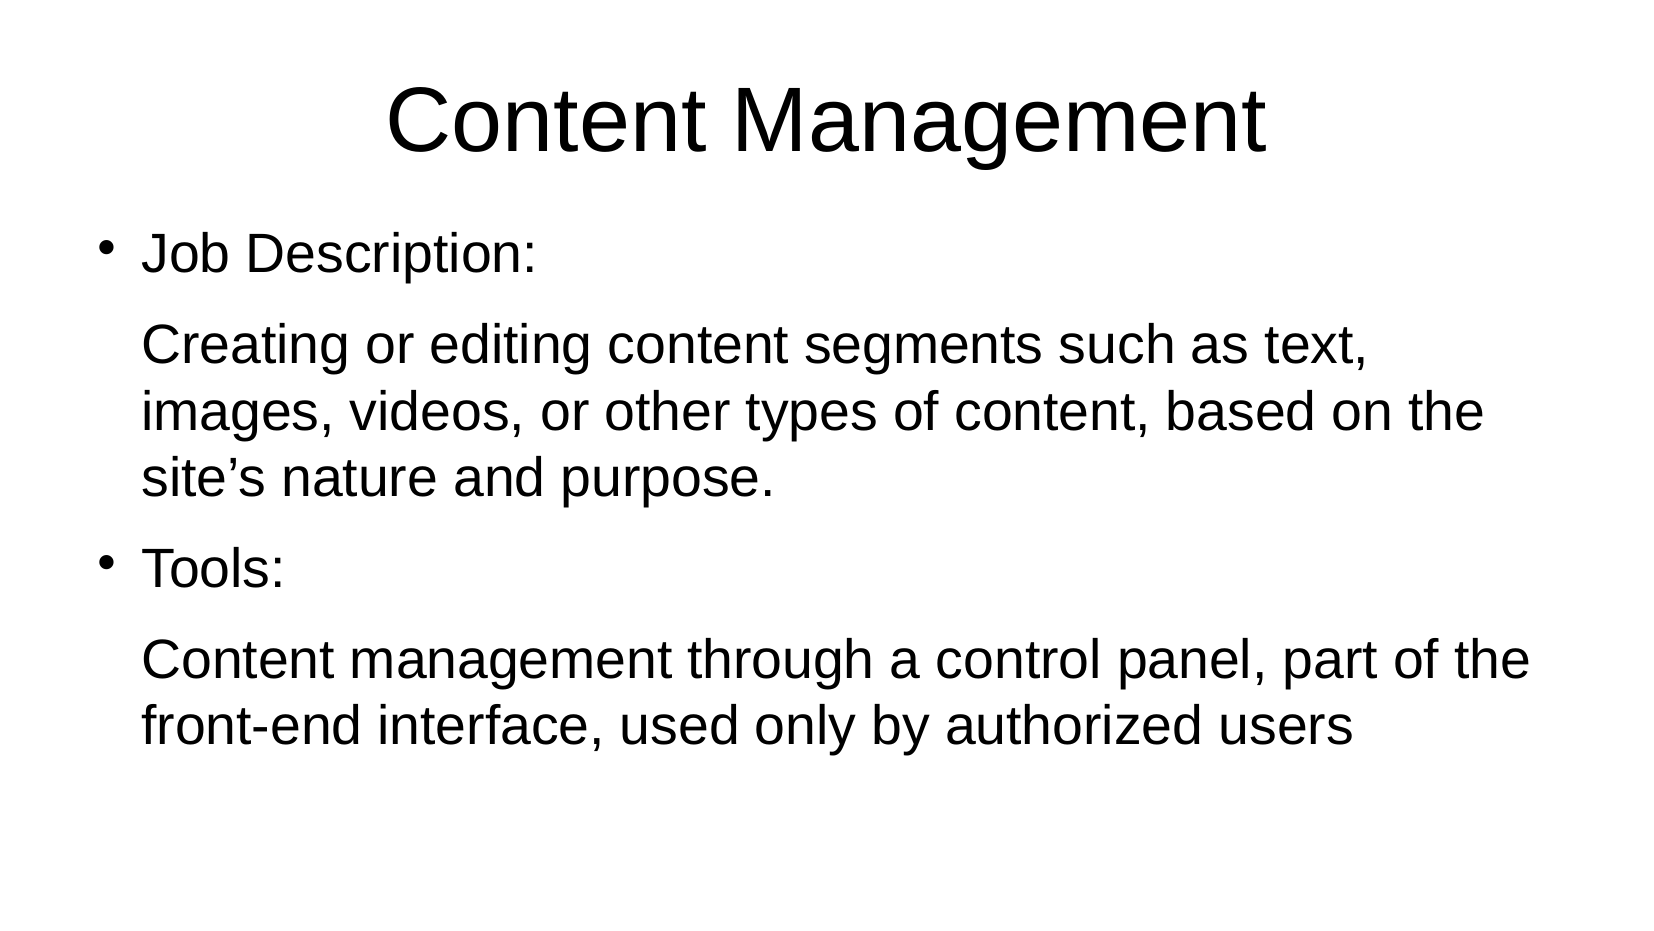

# Content Management
Job Description:
Creating or editing content segments such as text, images, videos, or other types of content, based on the site’s nature and purpose.
Tools:
Content management through a control panel, part of the front-end interface, used only by authorized users